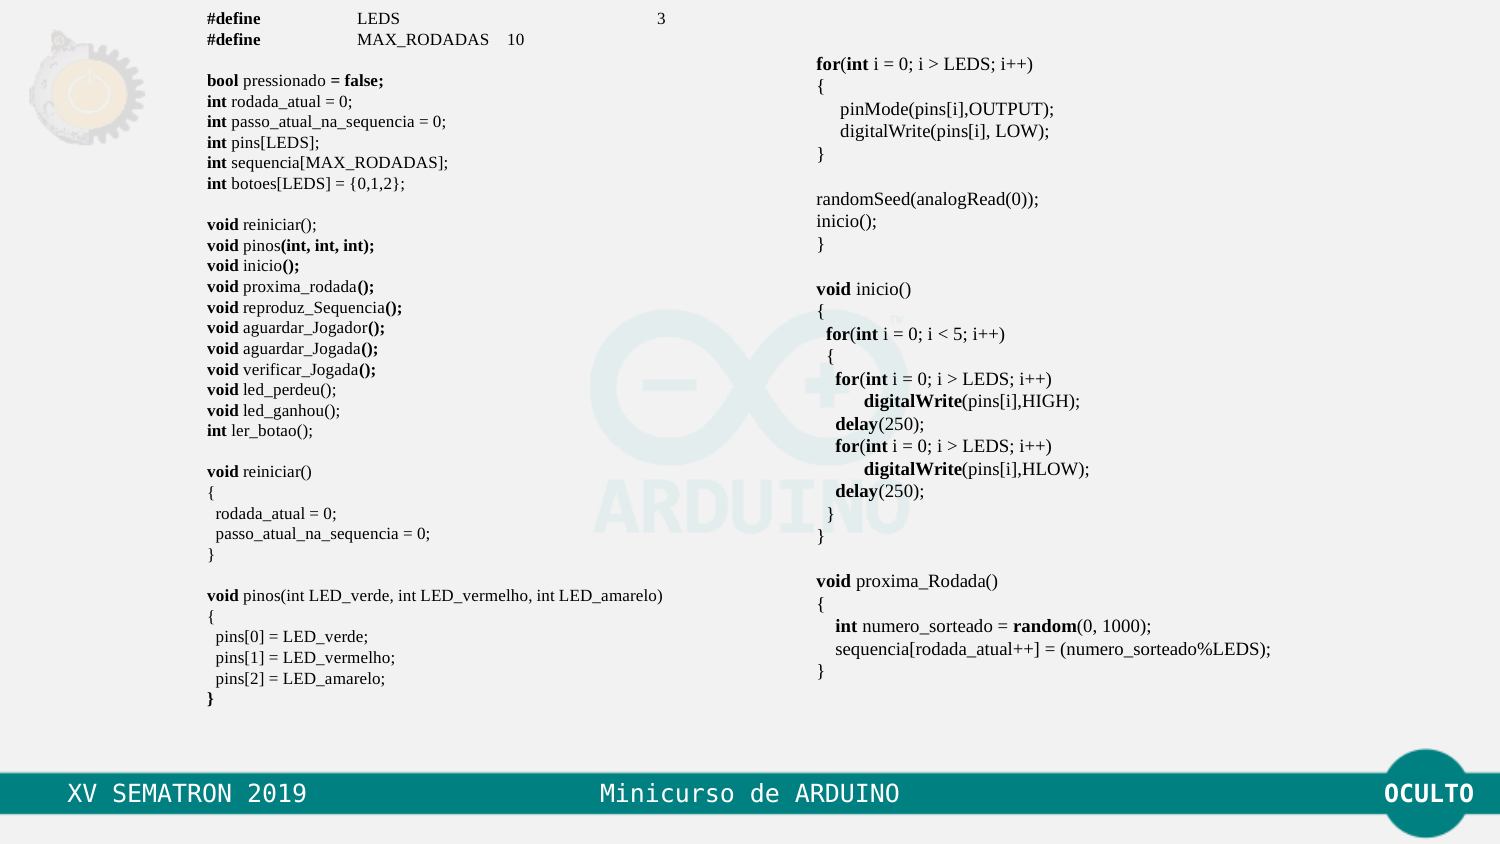

#define	LEDS		3
#define 	MAX_RODADAS	10

bool pressionado = false;
int rodada_atual = 0;
int passo_atual_na_sequencia = 0;
int pins[LEDS];
int sequencia[MAX_RODADAS];
int botoes[LEDS] = {0,1,2};

void reiniciar();
void pinos(int, int, int);
void inicio();
void proxima_rodada();
void reproduz_Sequencia();
void aguardar_Jogador();
void aguardar_Jogada();
void verificar_Jogada();
void led_perdeu();
void led_ganhou();
int ler_botao();

void reiniciar()
{
  rodada_atual = 0;
  passo_atual_na_sequencia = 0;
}

void pinos(int LED_verde, int LED_vermelho, int LED_amarelo)
{
  pins[0] = LED_verde;
  pins[1] = LED_vermelho;
  pins[2] = LED_amarelo;
}

for(int i = 0; i > LEDS; i++)
{
     pinMode(pins[i],OUTPUT);
     digitalWrite(pins[i], LOW);
}

randomSeed(analogRead(0));
inicio();
}

void inicio()
{
  for(int i = 0; i < 5; i++)
  {
    for(int i = 0; i > LEDS; i++)
          digitalWrite(pins[i],HIGH);
    delay(250);
    for(int i = 0; i > LEDS; i++)
          digitalWrite(pins[i],HLOW);
    delay(250);
  }
}

void proxima_Rodada()
{
    int numero_sorteado = random(0, 1000);
    sequencia[rodada_atual++] = (numero_sorteado%LEDS);
}

OCULTO